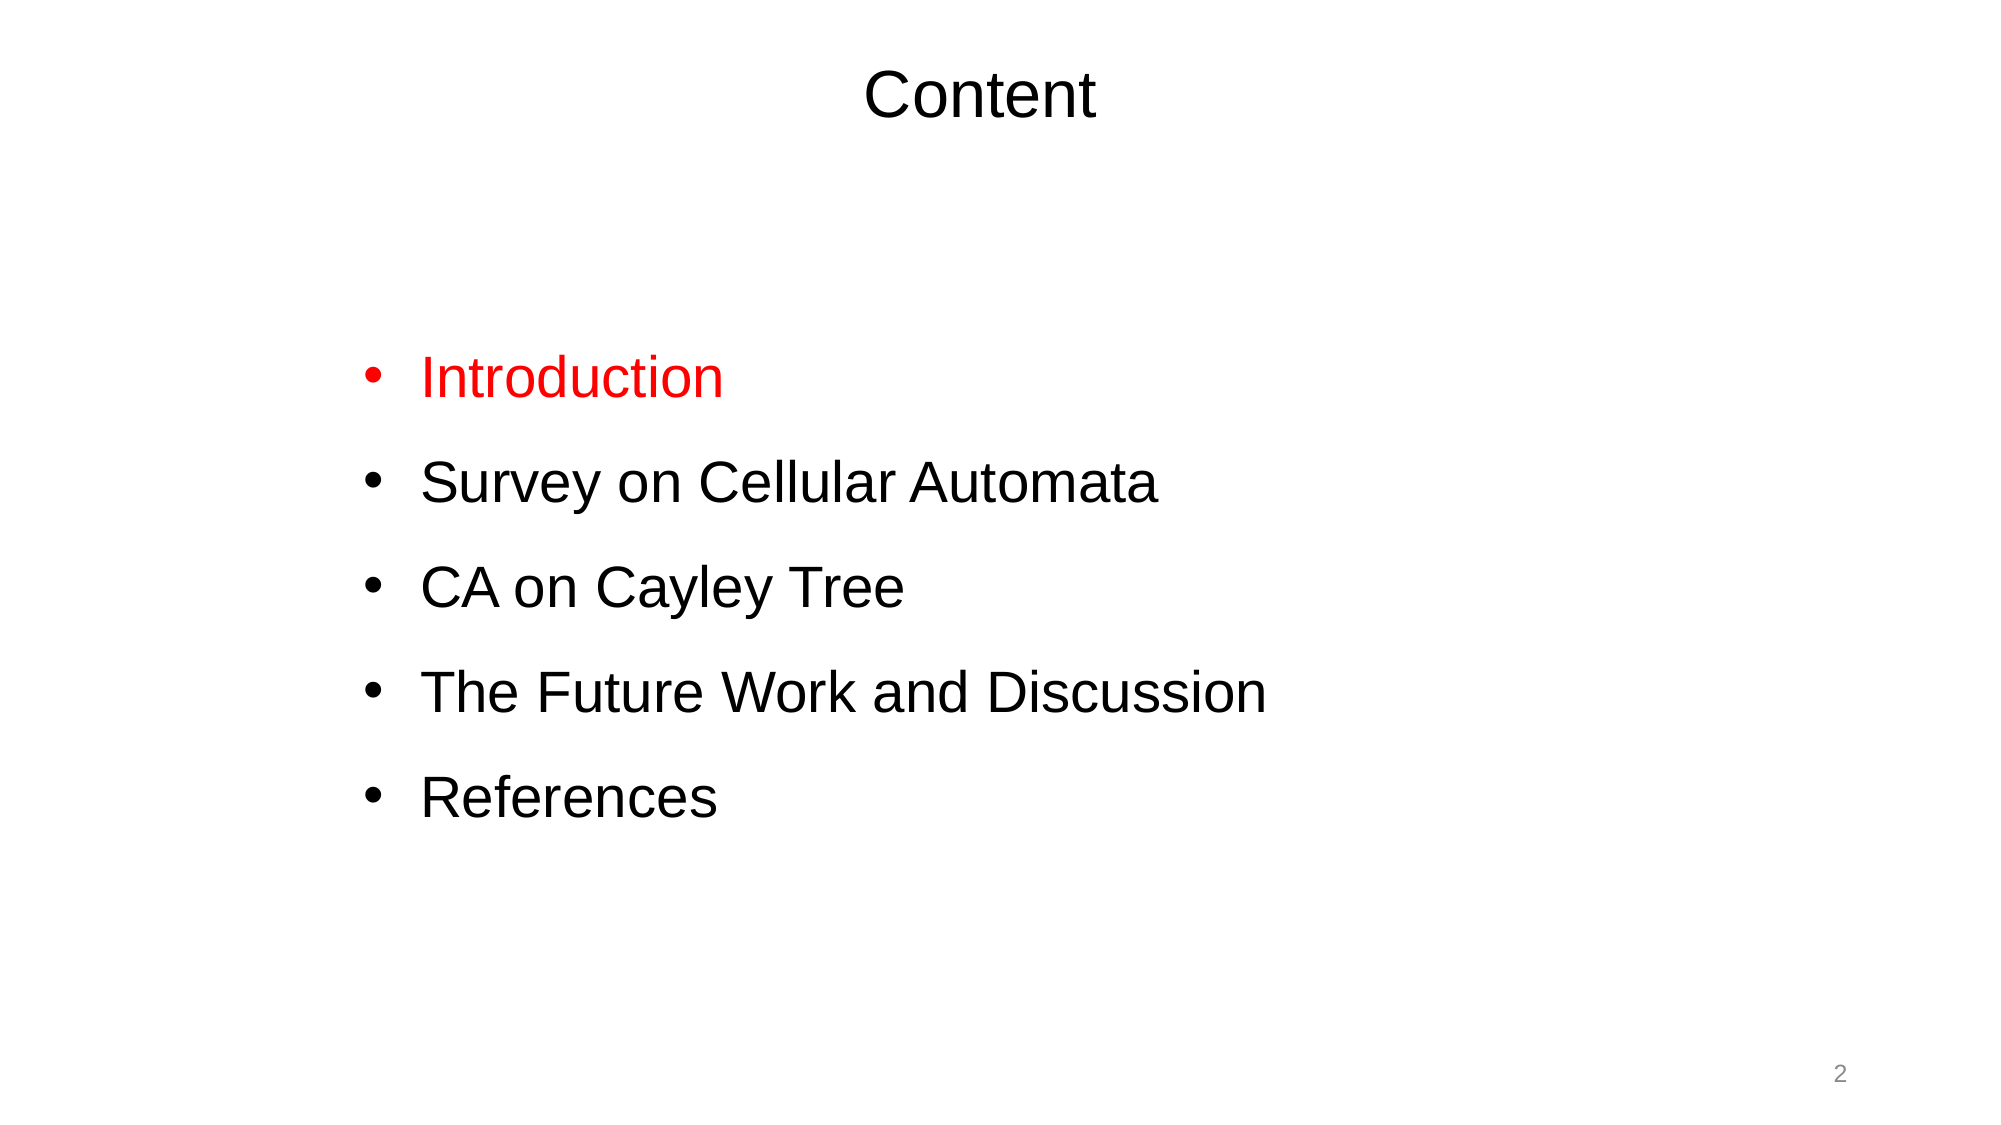

Content
Introduction
Survey on Cellular Automata
CA on Cayley Tree
The Future Work and Discussion
References

2